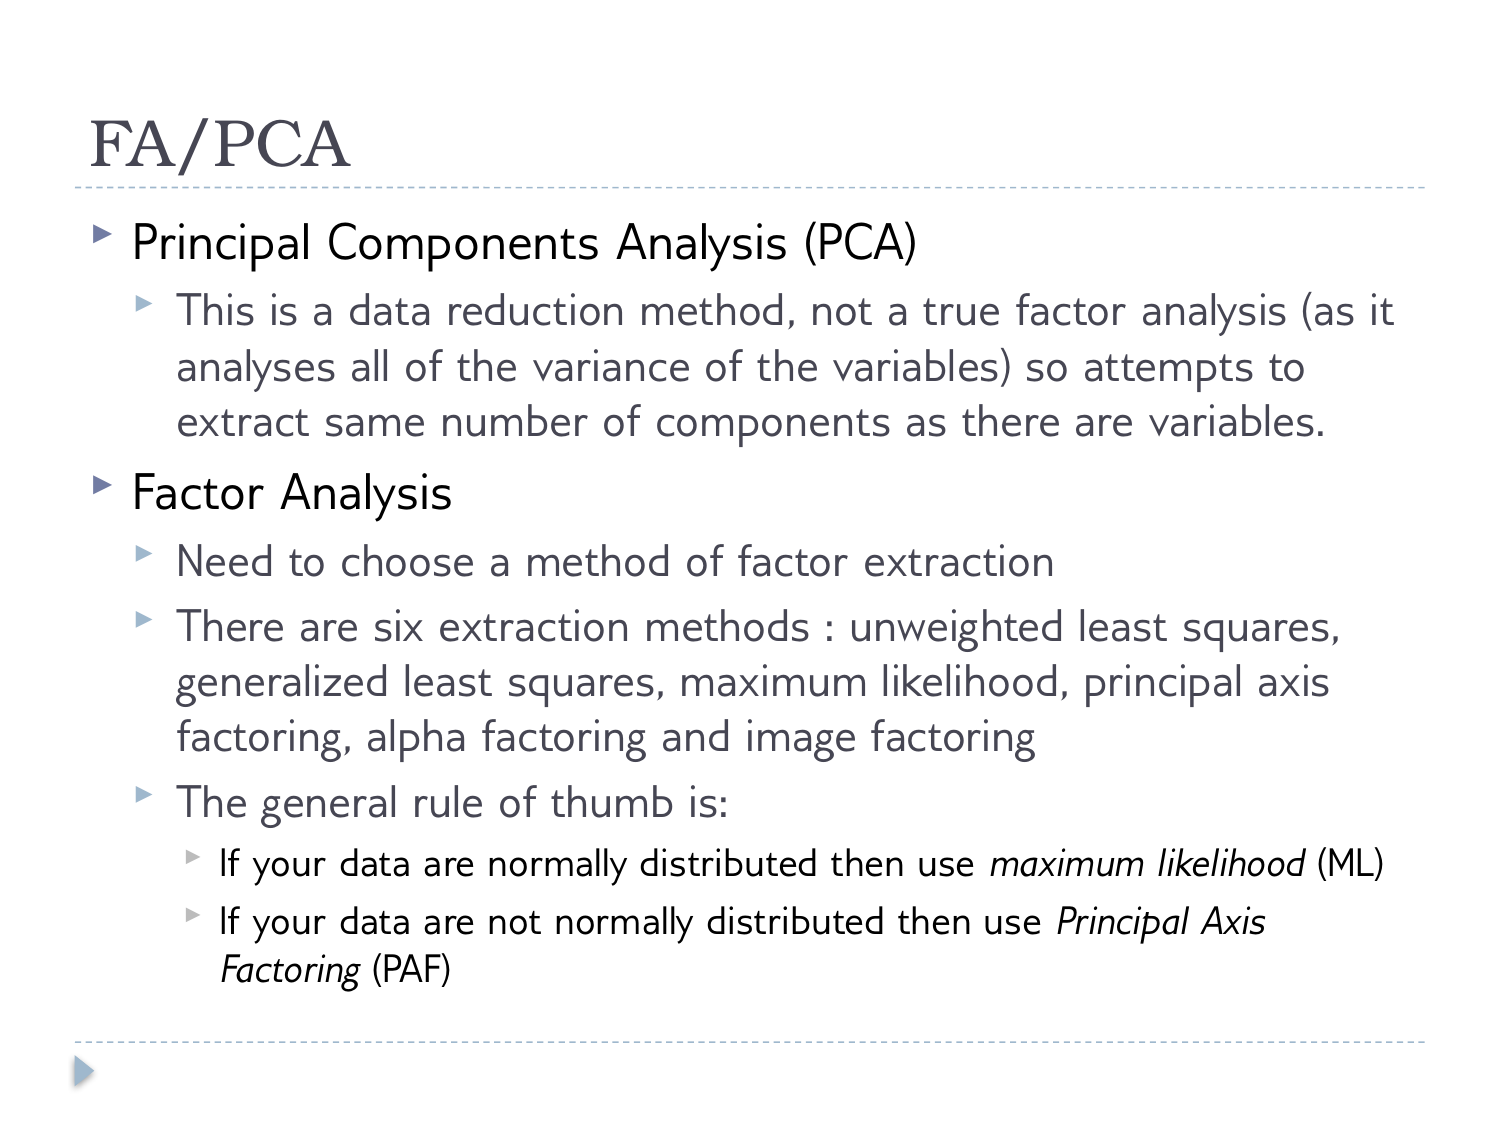

# FA/PCA
Principal Components Analysis (PCA)
This is a data reduction method, not a true factor analysis (as it analyses all of the variance of the variables) so attempts to extract same number of components as there are variables.
Factor Analysis
Need to choose a method of factor extraction
There are six extraction methods : unweighted least squares, generalized least squares, maximum likelihood, principal axis factoring, alpha factoring and image factoring
The general rule of thumb is:
If your data are normally distributed then use maximum likelihood (ML)
If your data are not normally distributed then use Principal Axis Factoring (PAF)